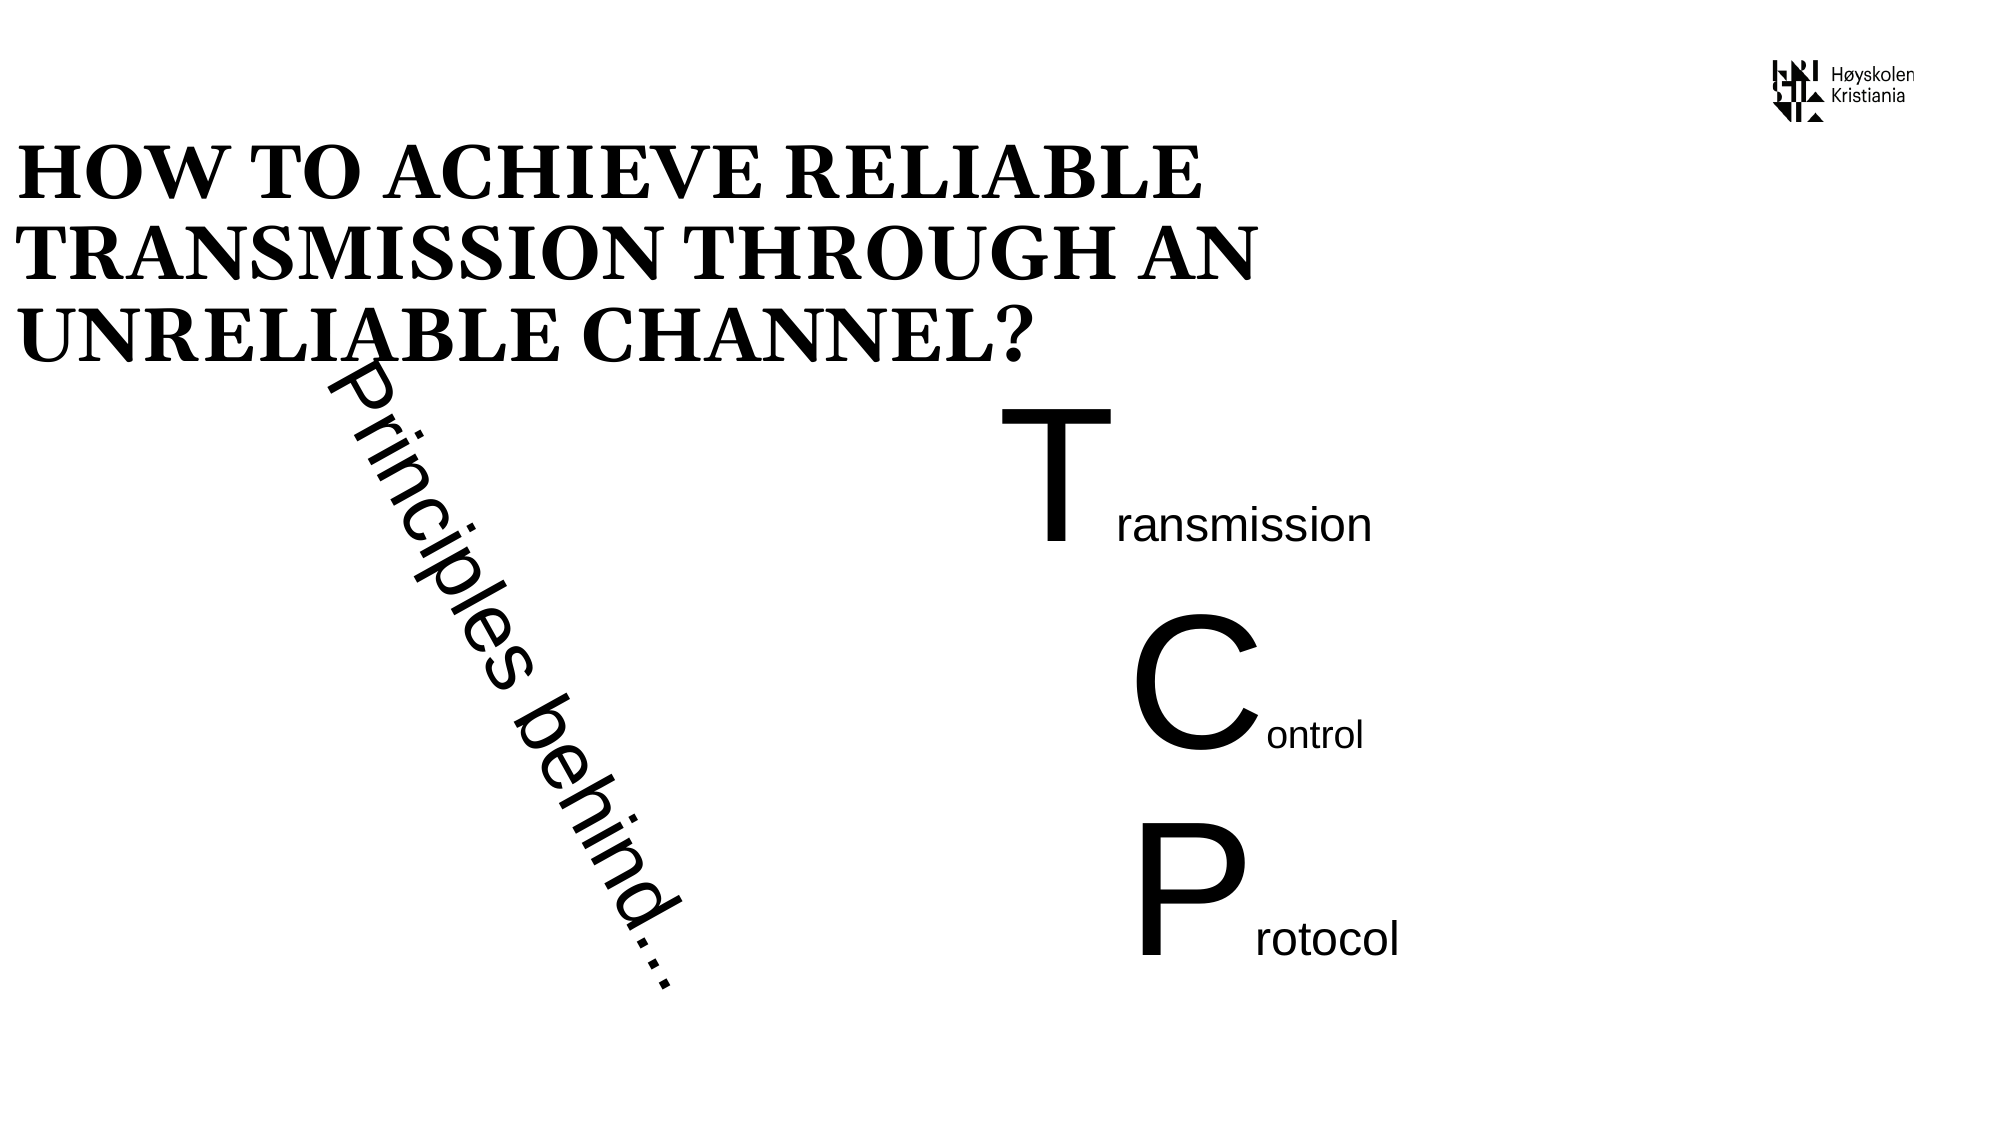

How to achieve reliable transmission through an unreliable channel?
Transmission
		Control
				Protocol
Principles behind...